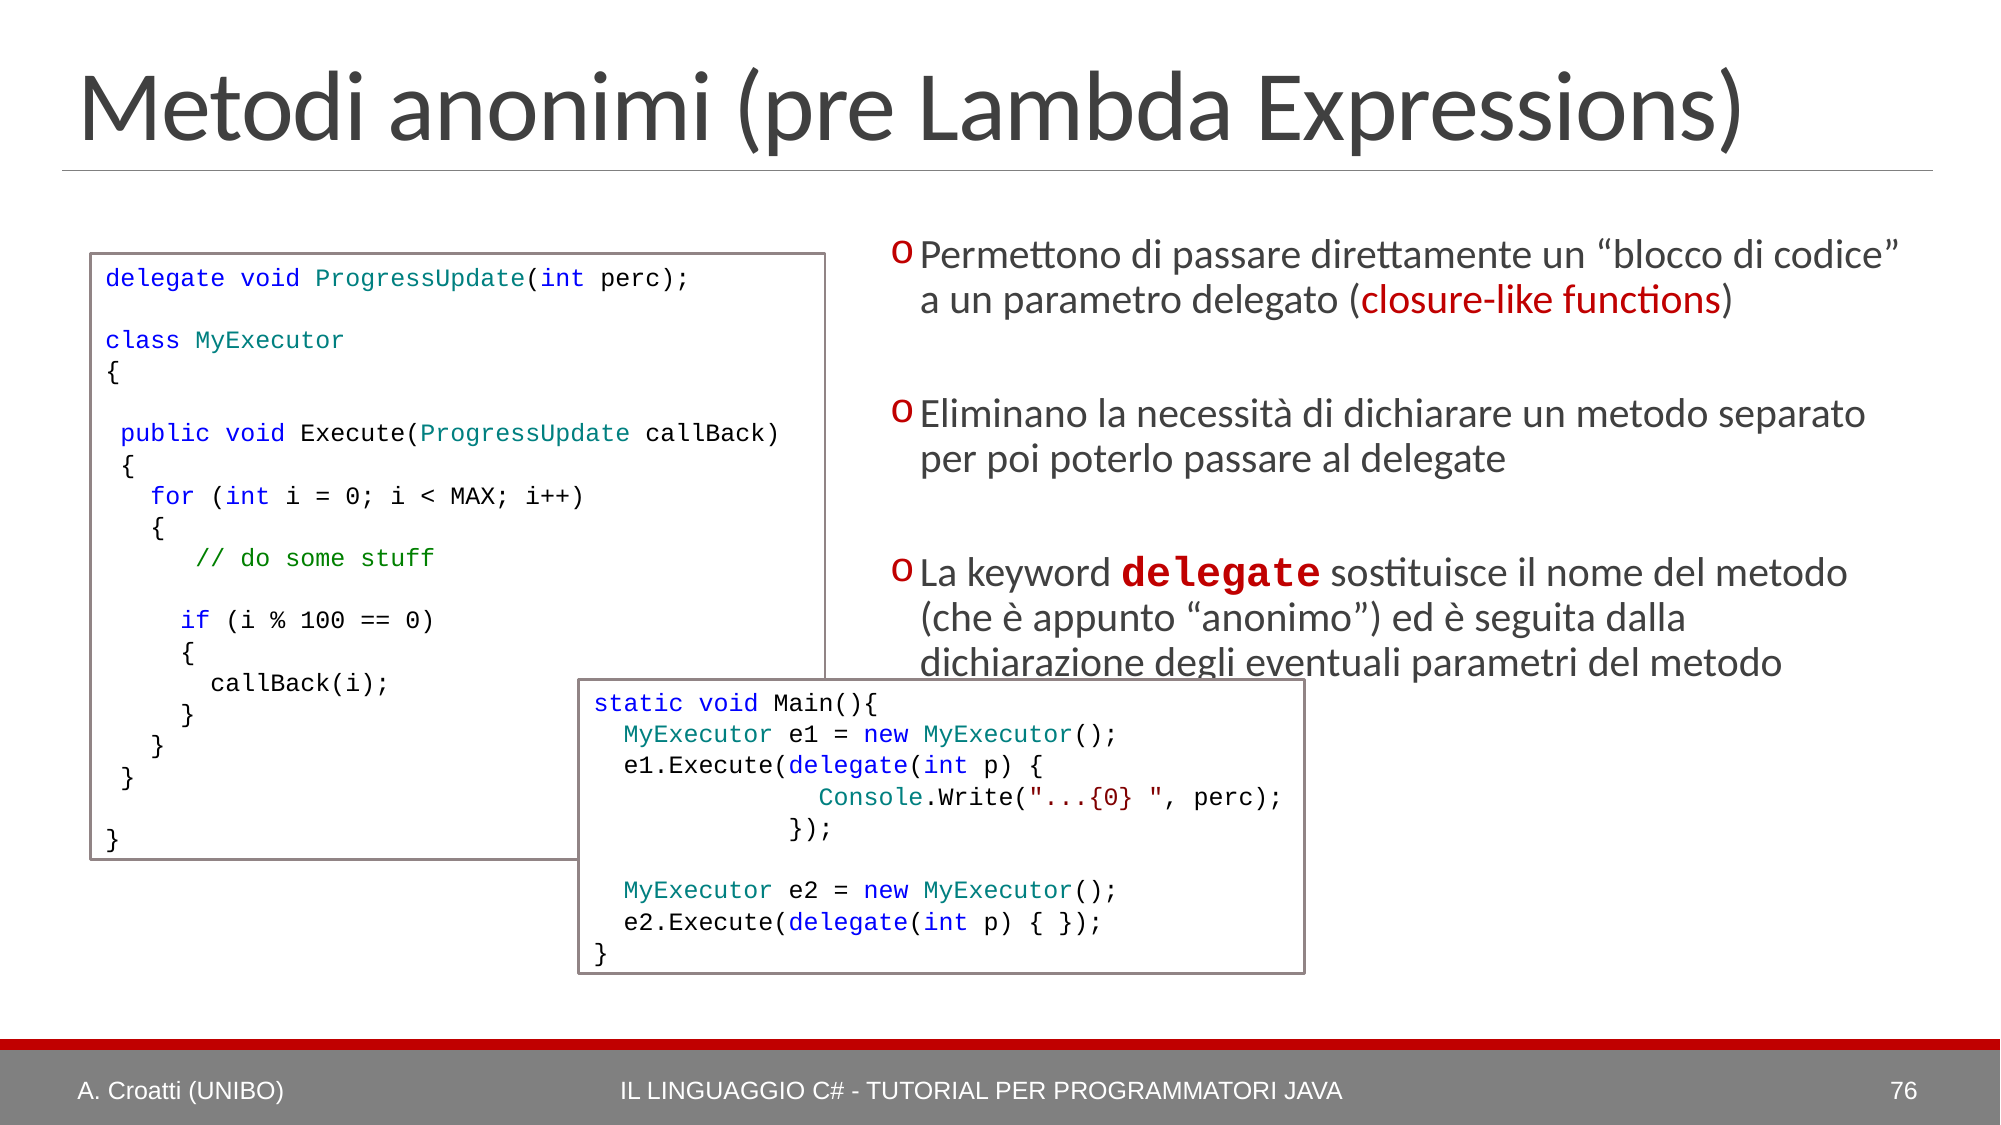

# Metodi anonimi (pre Lambda Expressions)
Permettono di passare direttamente un “blocco di codice” a un parametro delegato (closure-like functions)

Eliminano la necessità di dichiarare un metodo separato per poi poterlo passare al delegate

La keyword delegate sostituisce il nome del metodo (che è appunto “anonimo”) ed è seguita dalla dichiarazione degli eventuali parametri del metodo
delegate void ProgressUpdate(int perc);

class MyExecutor
{

 public void Execute(ProgressUpdate callBack)
 {
   for (int i = 0; i < MAX; i++)
   {
      // do some stuff

     if (i % 100 == 0)
     {
       callBack(i);
     }
   }
 }

}
static void Main(){
  MyExecutor e1 = new MyExecutor();
  e1.Execute(delegate(int p) {
               Console.Write("...{0} ", perc);
             });

  MyExecutor e2 = new MyExecutor();
  e2.Execute(delegate(int p) { });
}
A. Croatti (UNIBO)
Il Linguaggio C# - Tutorial per Programmatori Java
76